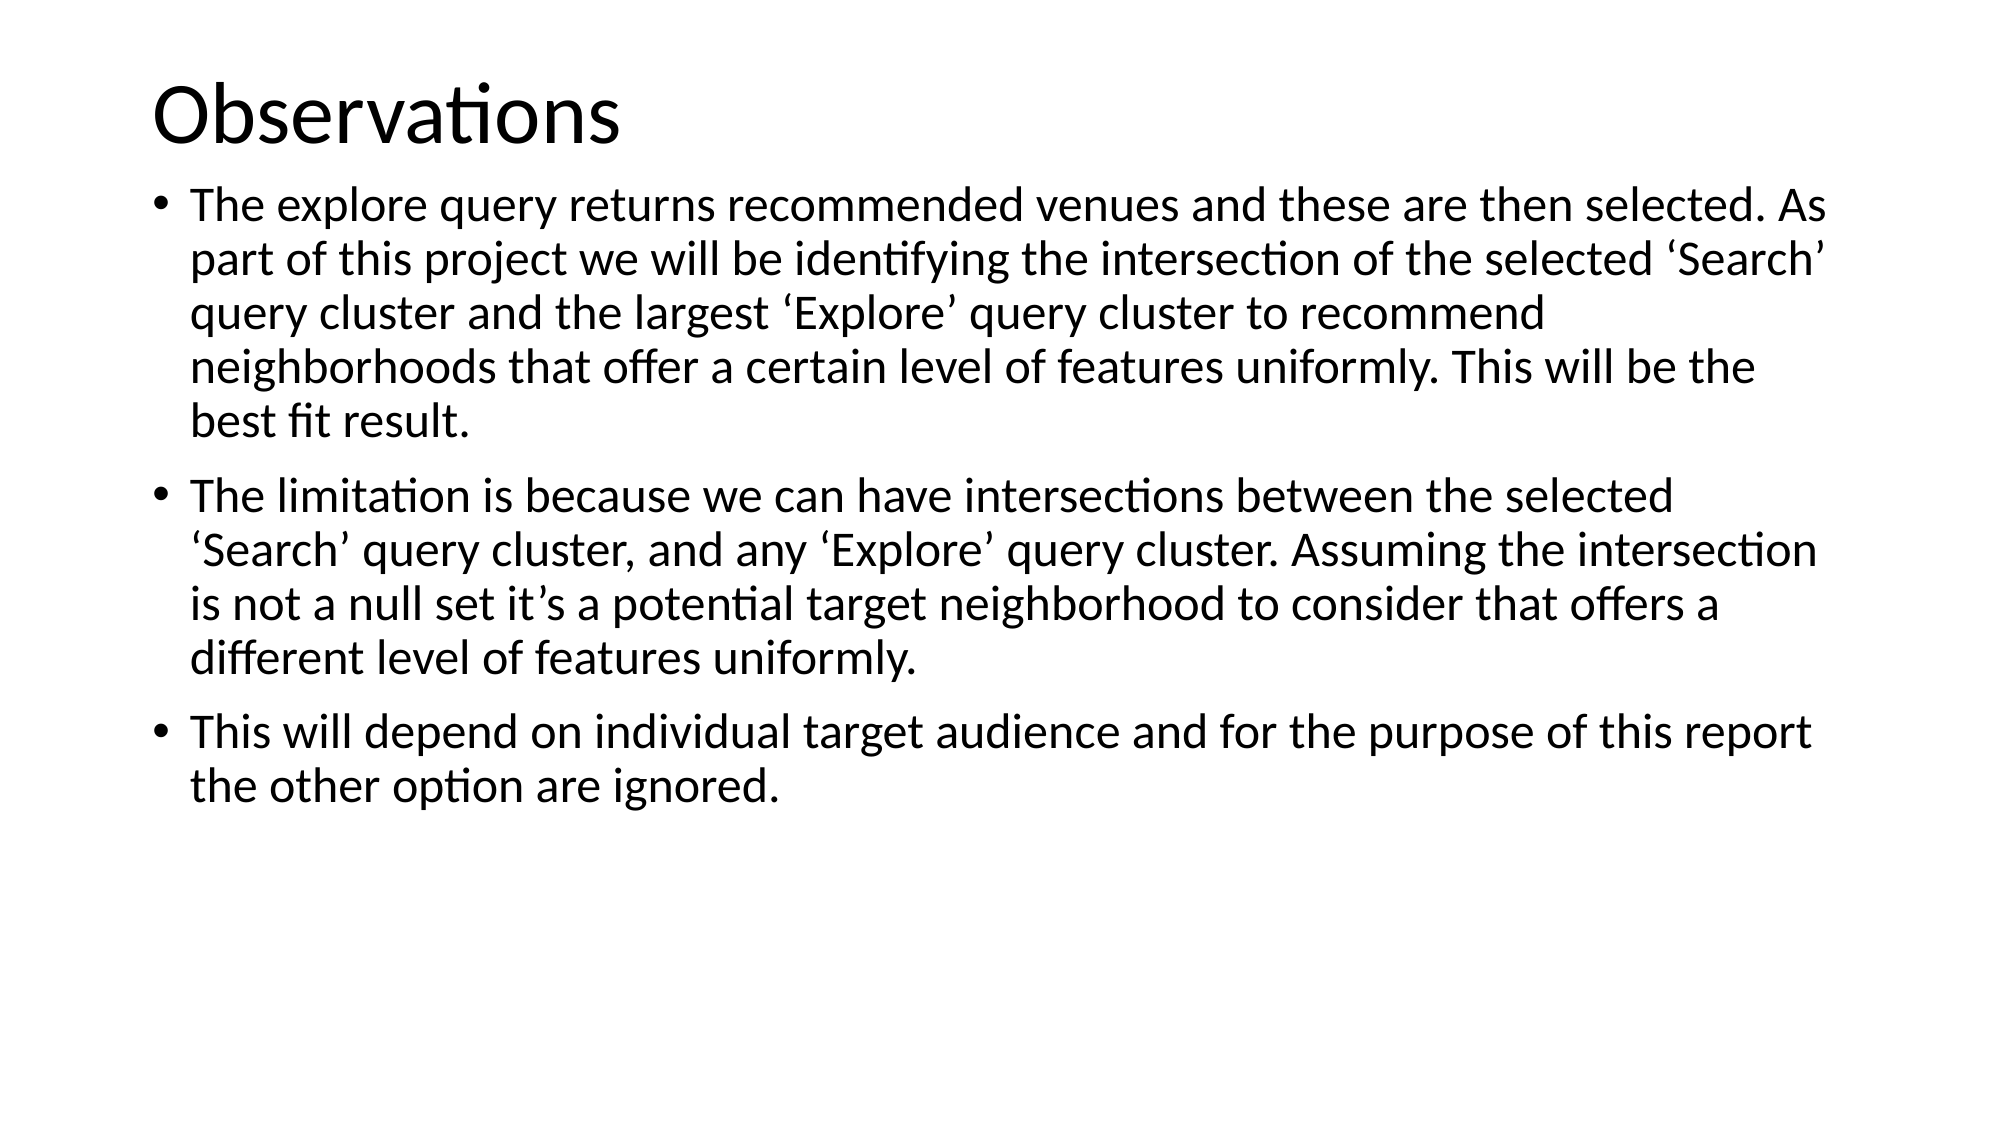

# Observations
The explore query returns recommended venues and these are then selected. As part of this project we will be identifying the intersection of the selected ‘Search’ query cluster and the largest ‘Explore’ query cluster to recommend neighborhoods that offer a certain level of features uniformly. This will be the best fit result.
The limitation is because we can have intersections between the selected ‘Search’ query cluster, and any ‘Explore’ query cluster. Assuming the intersection is not a null set it’s a potential target neighborhood to consider that offers a different level of features uniformly.
This will depend on individual target audience and for the purpose of this report the other option are ignored.